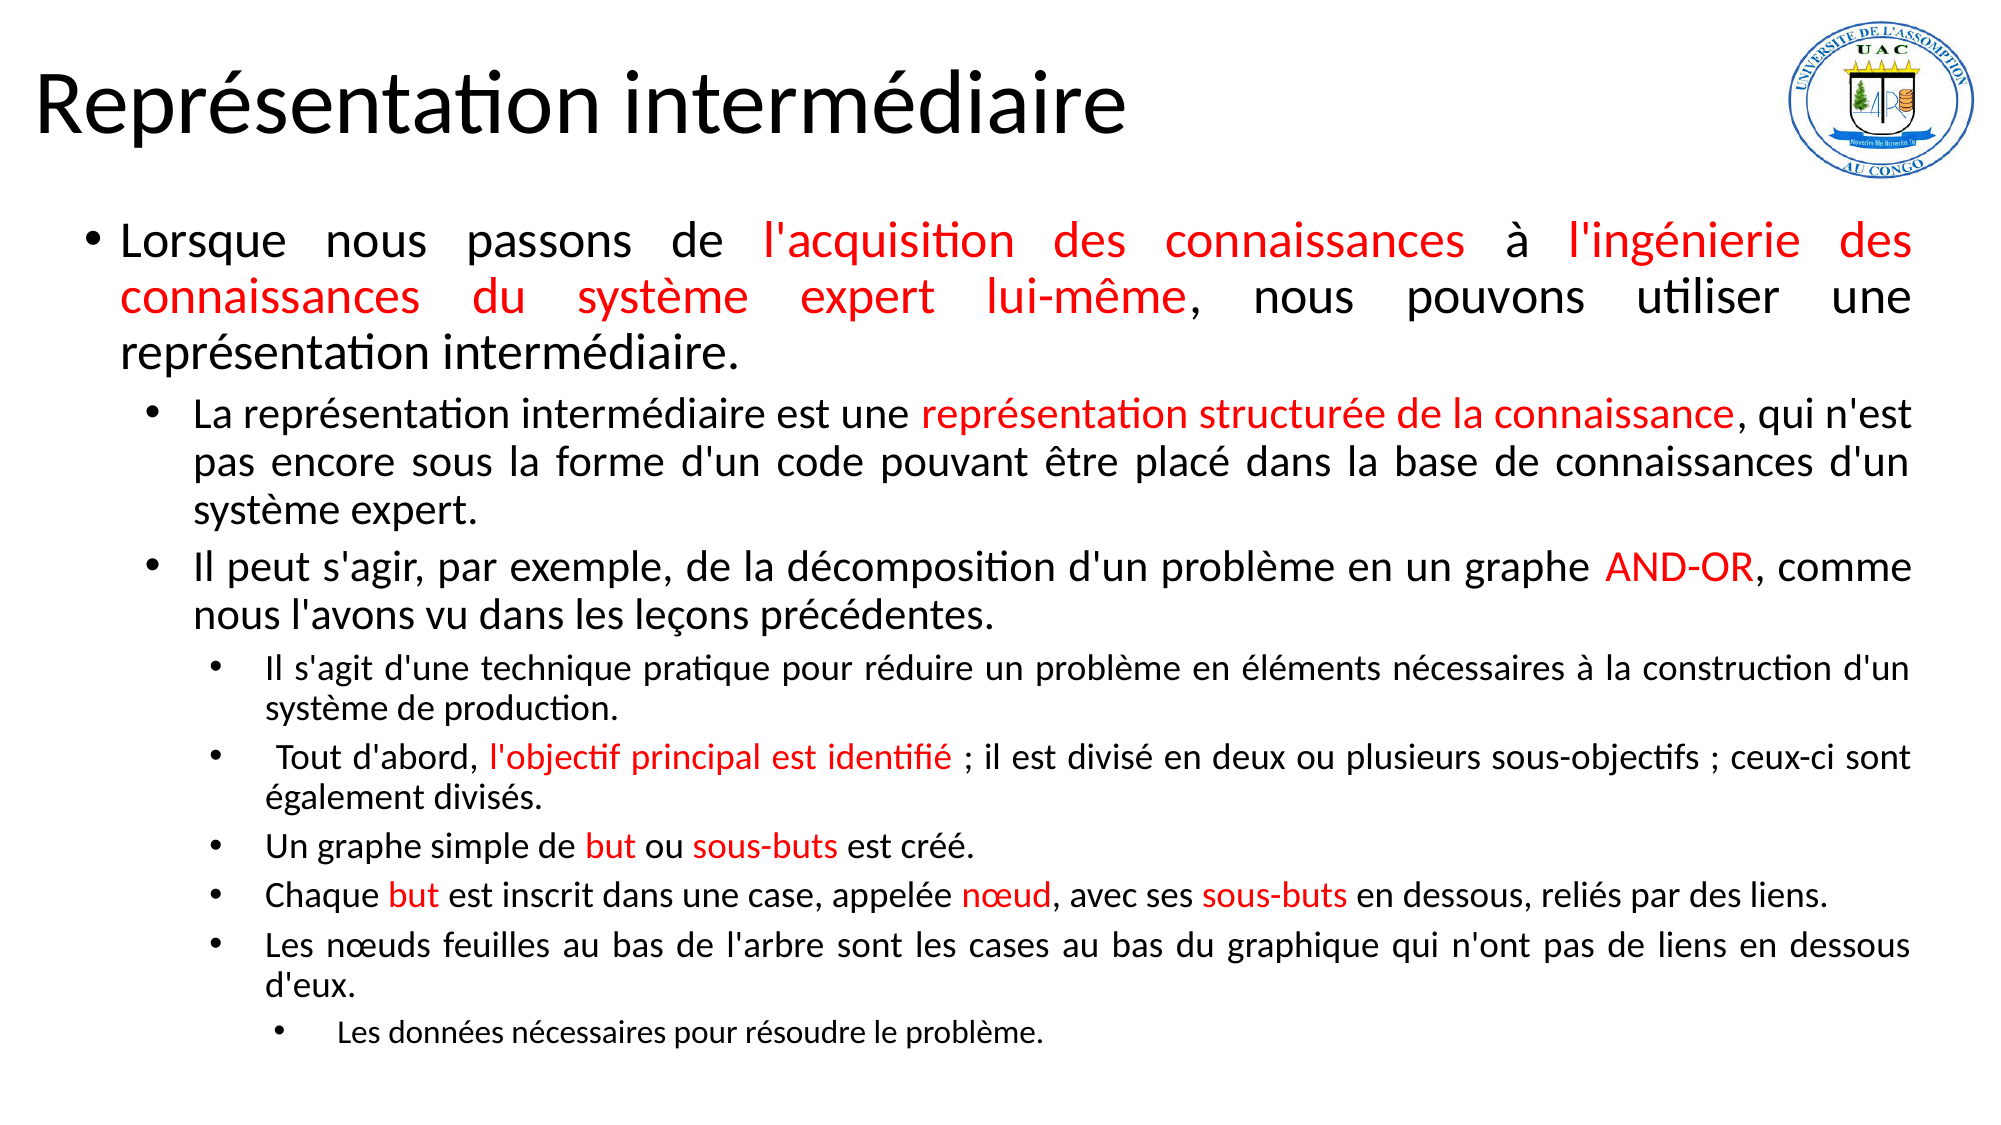

# Représentation intermédiaire
Lorsque nous passons de l'acquisition des connaissances à l'ingénierie des connaissances du système expert lui-même, nous pouvons utiliser une représentation intermédiaire.
La représentation intermédiaire est une représentation structurée de la connaissance, qui n'est pas encore sous la forme d'un code pouvant être placé dans la base de connaissances d'un système expert.
Il peut s'agir, par exemple, de la décomposition d'un problème en un graphe AND-OR, comme nous l'avons vu dans les leçons précédentes.
Il s'agit d'une technique pratique pour réduire un problème en éléments nécessaires à la construction d'un système de production.
 Tout d'abord, l'objectif principal est identifié ; il est divisé en deux ou plusieurs sous-objectifs ; ceux-ci sont également divisés.
Un graphe simple de but ou sous-buts est créé.
Chaque but est inscrit dans une case, appelée nœud, avec ses sous-buts en dessous, reliés par des liens.
Les nœuds feuilles au bas de l'arbre sont les cases au bas du graphique qui n'ont pas de liens en dessous d'eux.
Les données nécessaires pour résoudre le problème.